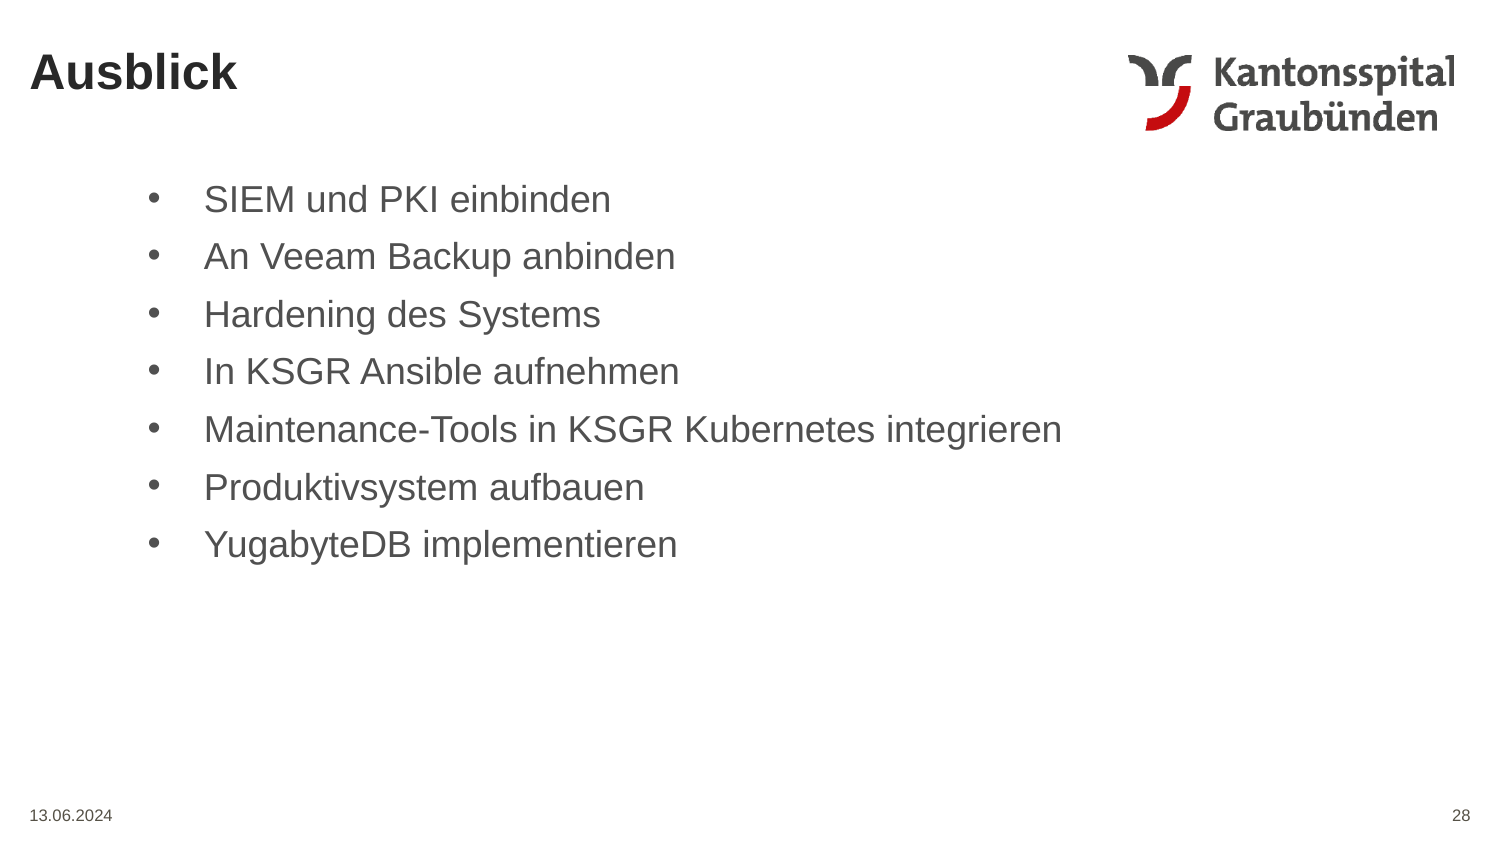

Ausblick
SIEM und PKI einbinden
An Veeam Backup anbinden
Hardening des Systems
In KSGR Ansible aufnehmen
Maintenance-Tools in KSGR Kubernetes integrieren
Produktivsystem aufbauen
YugabyteDB implementieren
28
13.06.2024